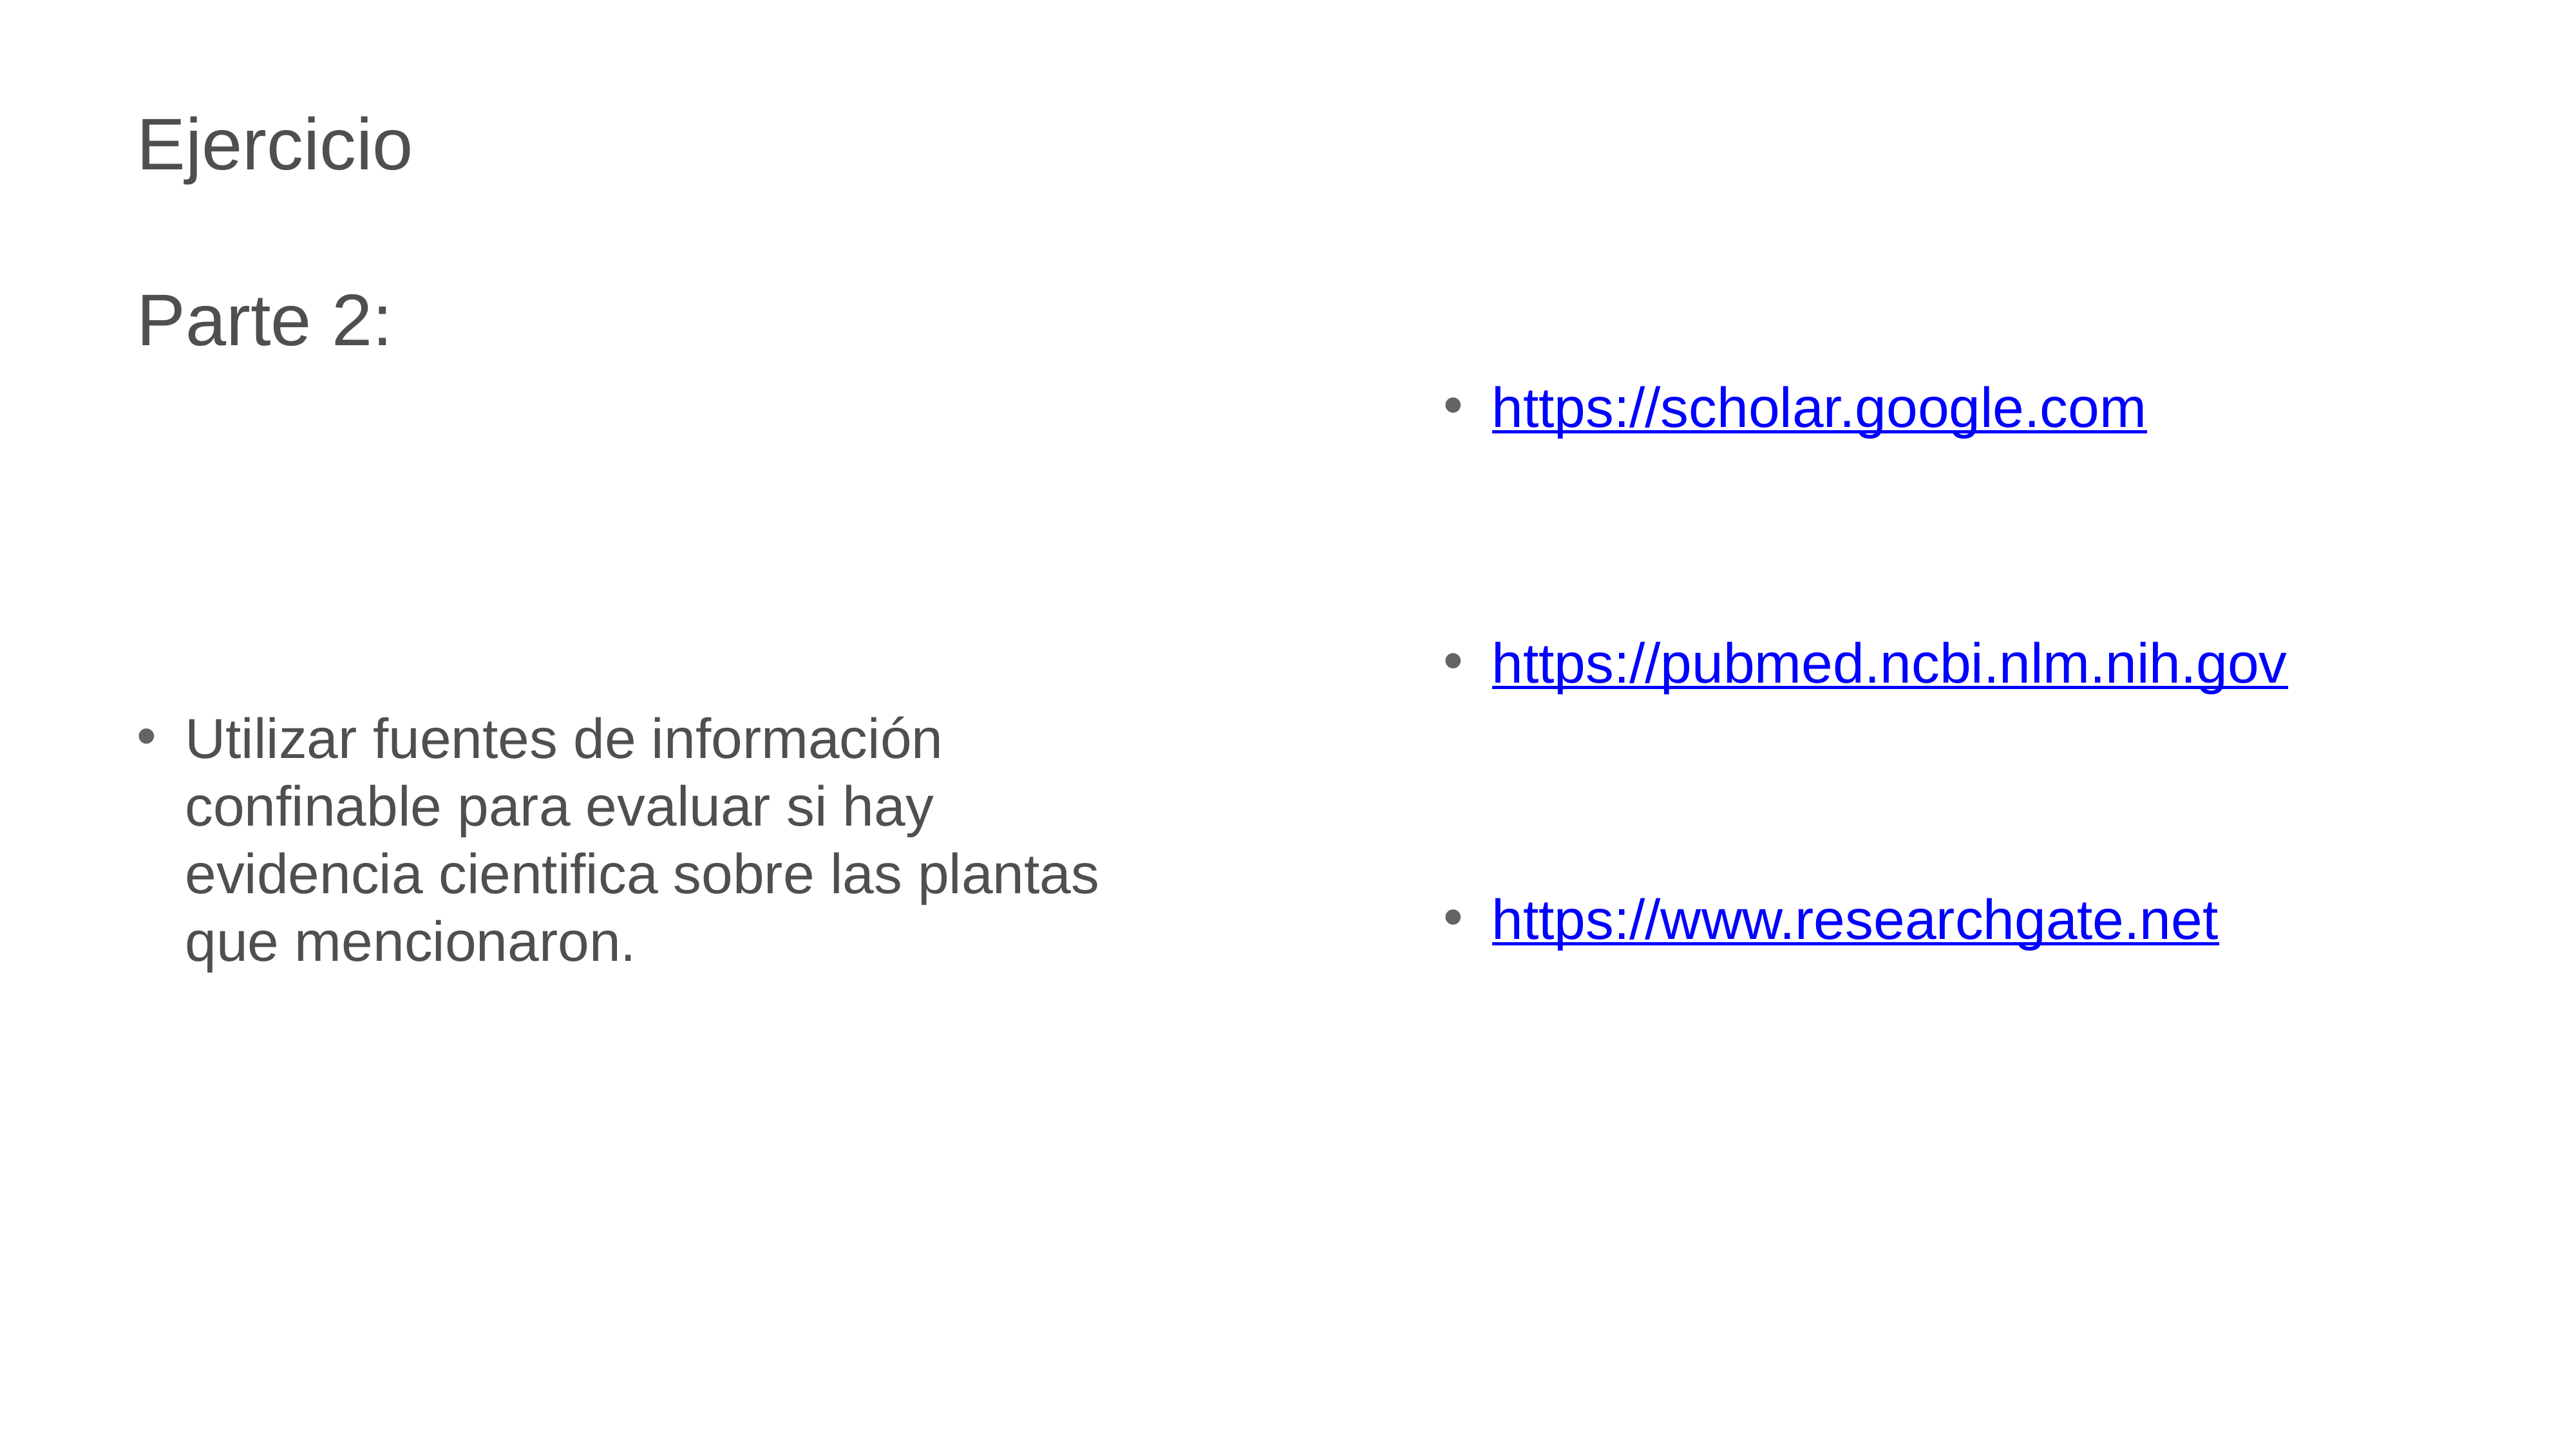

# Ejercicio Parte 2:
https://scholar.google.com

https://pubmed.ncbi.nlm.nih.gov

https://www.researchgate.net

Utilizar fuentes de información confinable para evaluar si hay evidencia cientifica sobre las plantas que mencionaron.